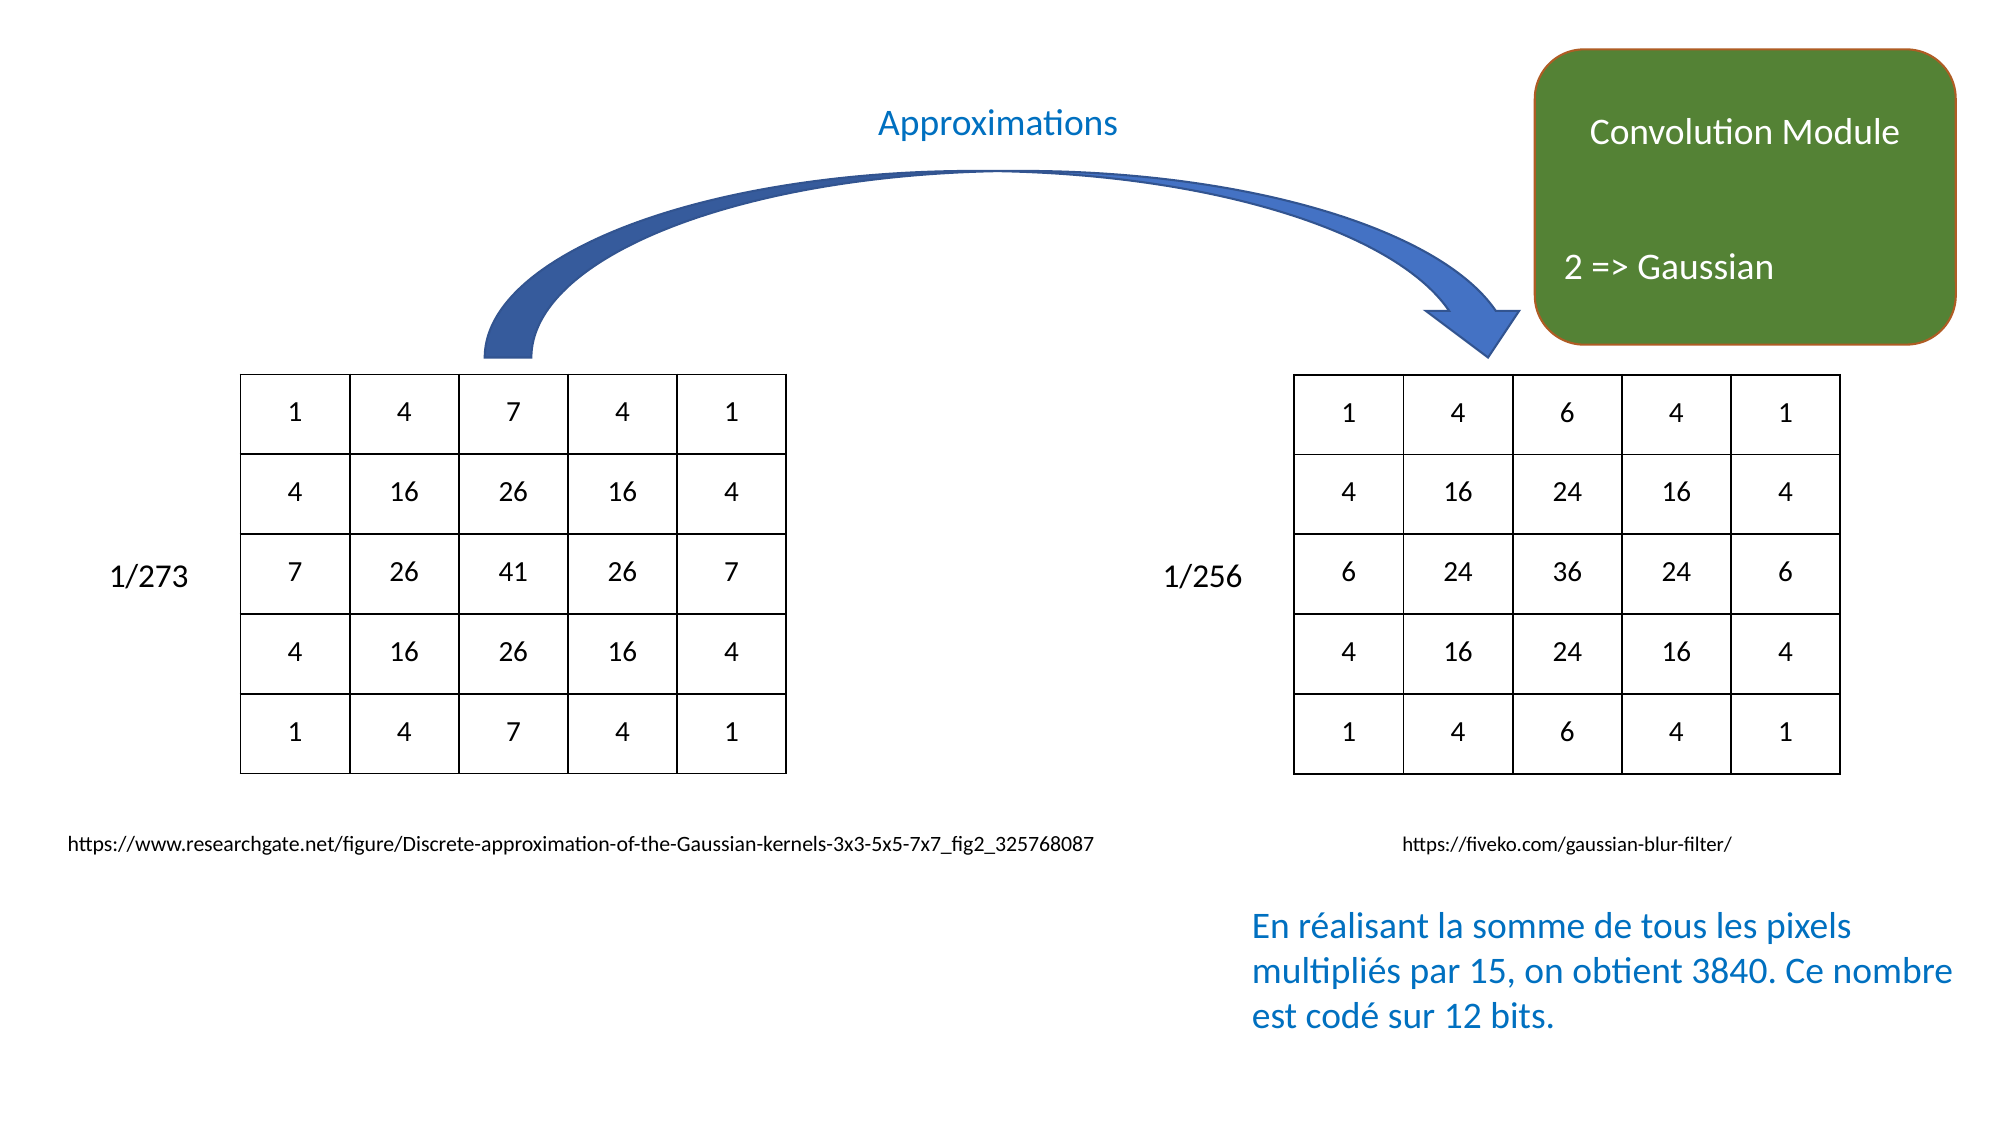

Convolution Module

2 => Gaussian
Approximations
| 1 | 4 | 7 | 4 | 1 |
| --- | --- | --- | --- | --- |
| 4 | 16 | 26 | 16 | 4 |
| 7 | 26 | 41 | 26 | 7 |
| 4 | 16 | 26 | 16 | 4 |
| 1 | 4 | 7 | 4 | 1 |
| 1 | 4 | 6 | 4 | 1 |
| --- | --- | --- | --- | --- |
| 4 | 16 | 24 | 16 | 4 |
| 6 | 24 | 36 | 24 | 6 |
| 4 | 16 | 24 | 16 | 4 |
| 1 | 4 | 6 | 4 | 1 |
1/273
1/256
https://www.researchgate.net/figure/Discrete-approximation-of-the-Gaussian-kernels-3x3-5x5-7x7_fig2_325768087
https://fiveko.com/gaussian-blur-filter/
En réalisant la somme de tous les pixels multipliés par 15, on obtient 3840. Ce nombre est codé sur 12 bits.